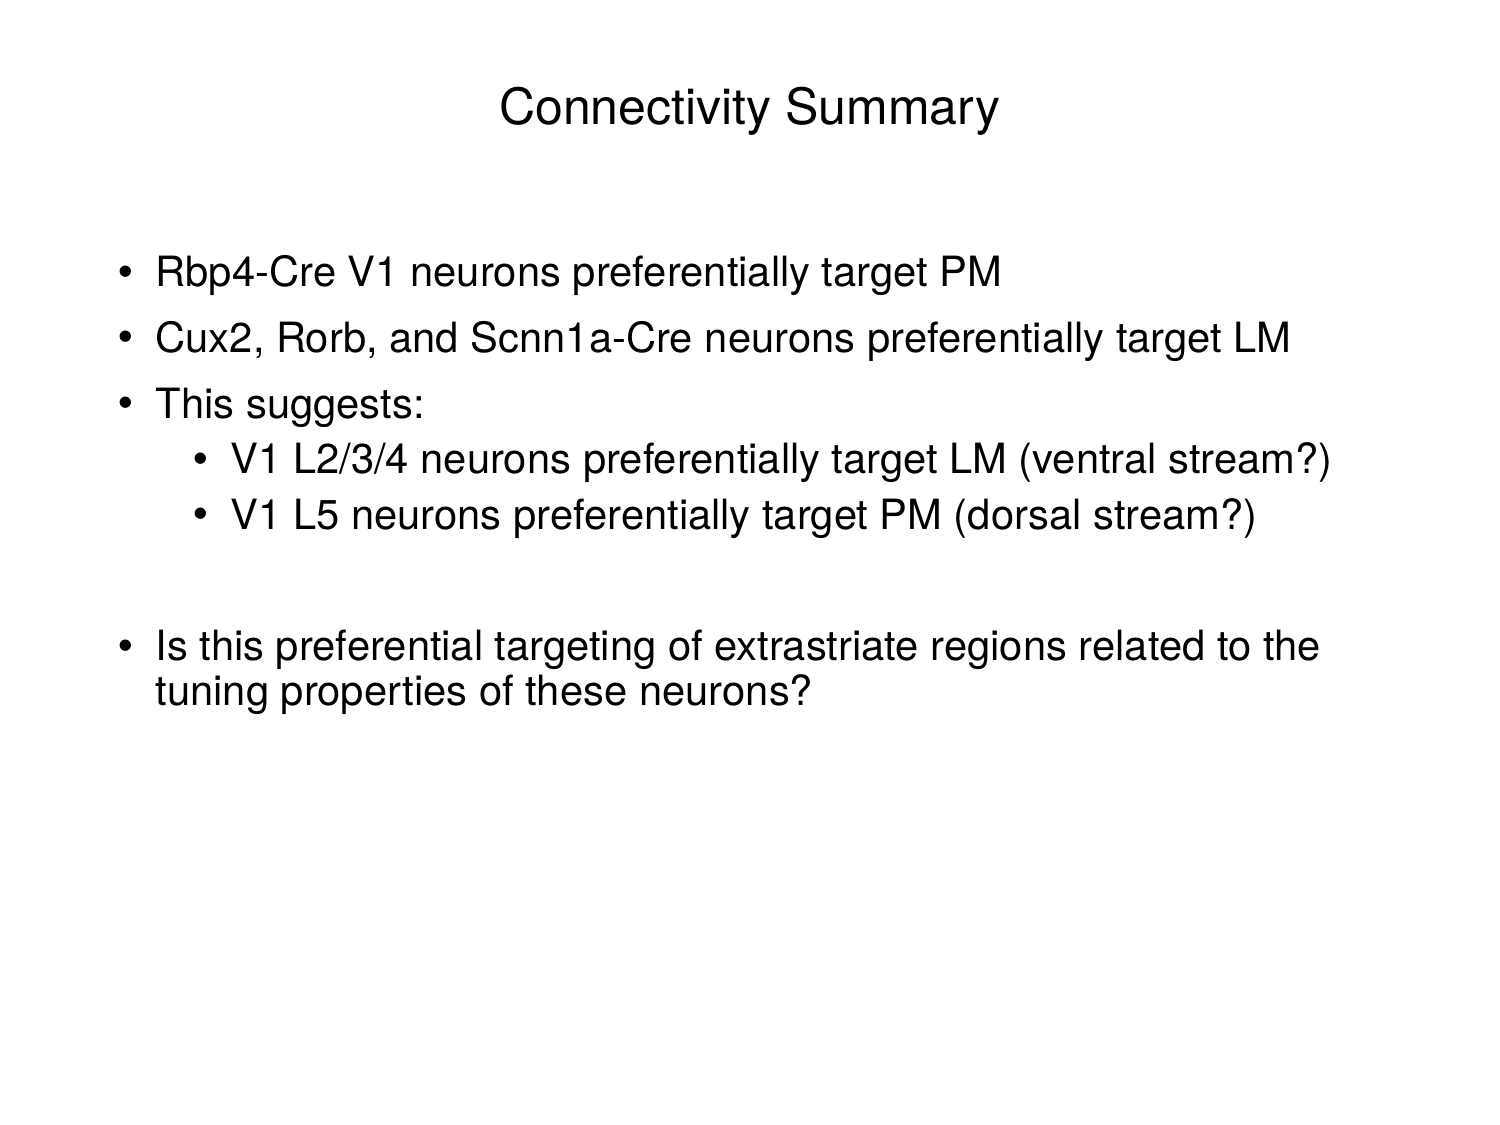

# Connectivity Summary
Rbp4-Cre V1 neurons preferentially target PM
Cux2, Rorb, and Scnn1a-Cre neurons preferentially target LM
This suggests:
V1 L2/3/4 neurons preferentially target LM (ventral stream?)
V1 L5 neurons preferentially target PM (dorsal stream?)

Is this preferential targeting of extrastriate regions related to the tuning properties of these neurons?